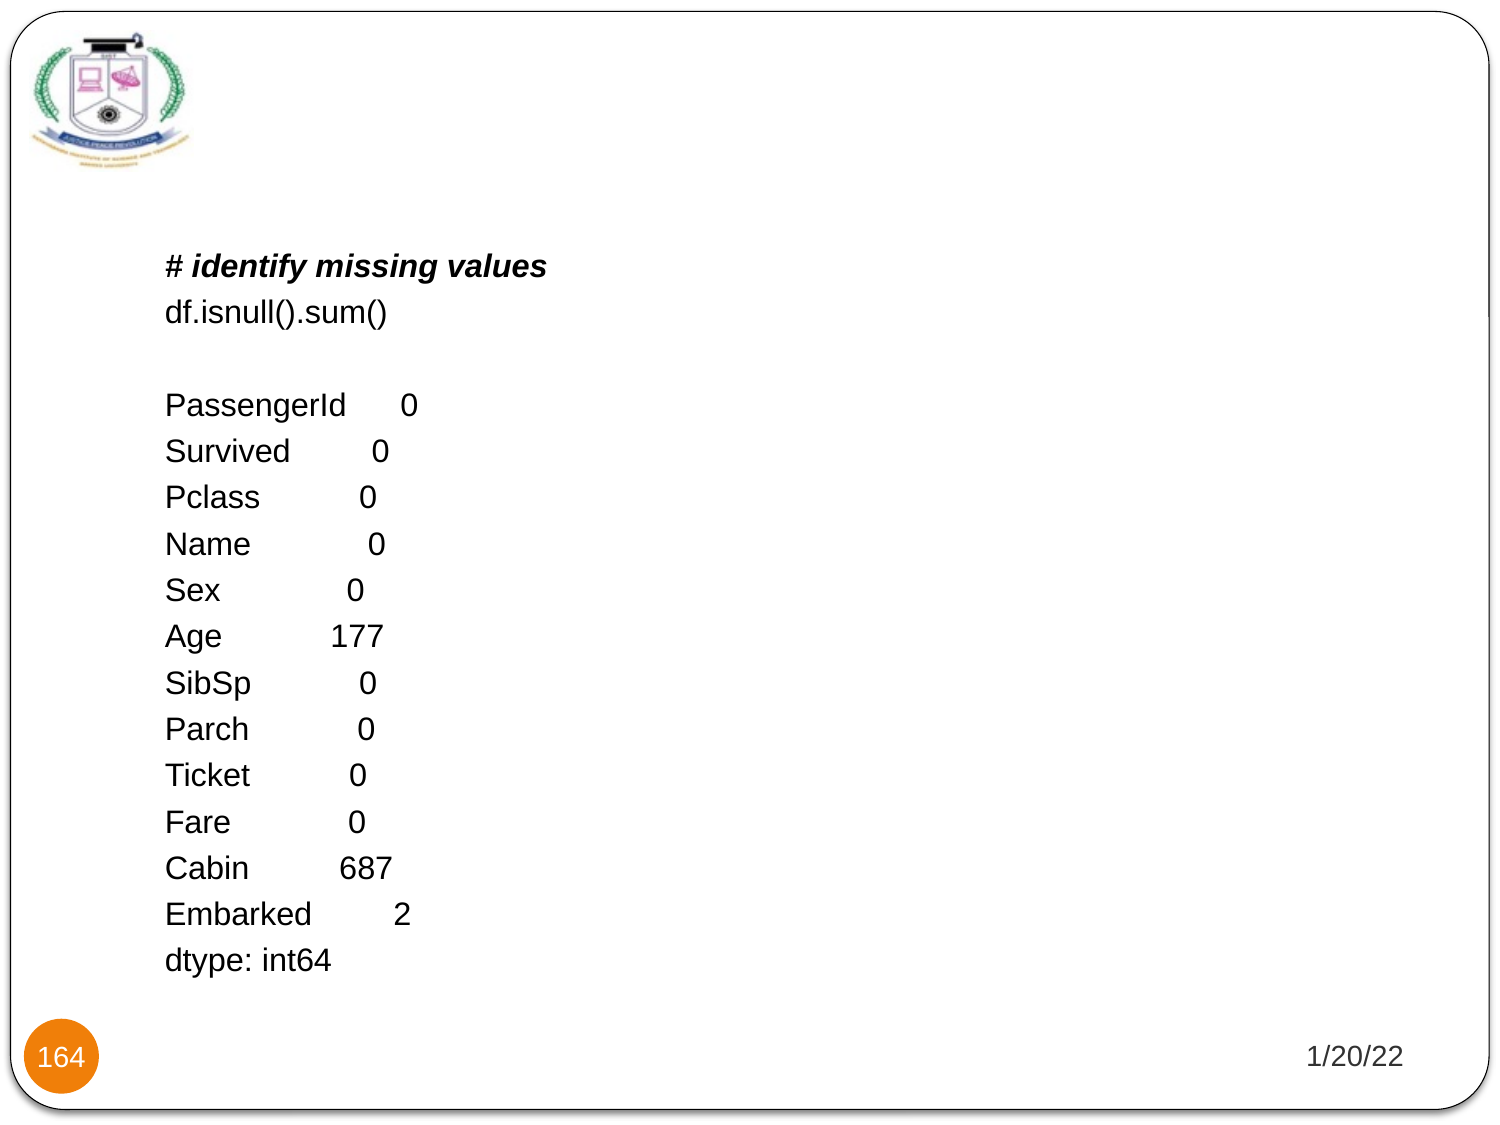

#
# identify missing values
df.isnull().sum()

PassengerId      0
Survived         0
Pclass           0
Name             0
Sex              0
Age            177
SibSp            0
Parch            0
Ticket           0
Fare             0
Cabin          687
Embarked         2
dtype: int64

1/20/22
164